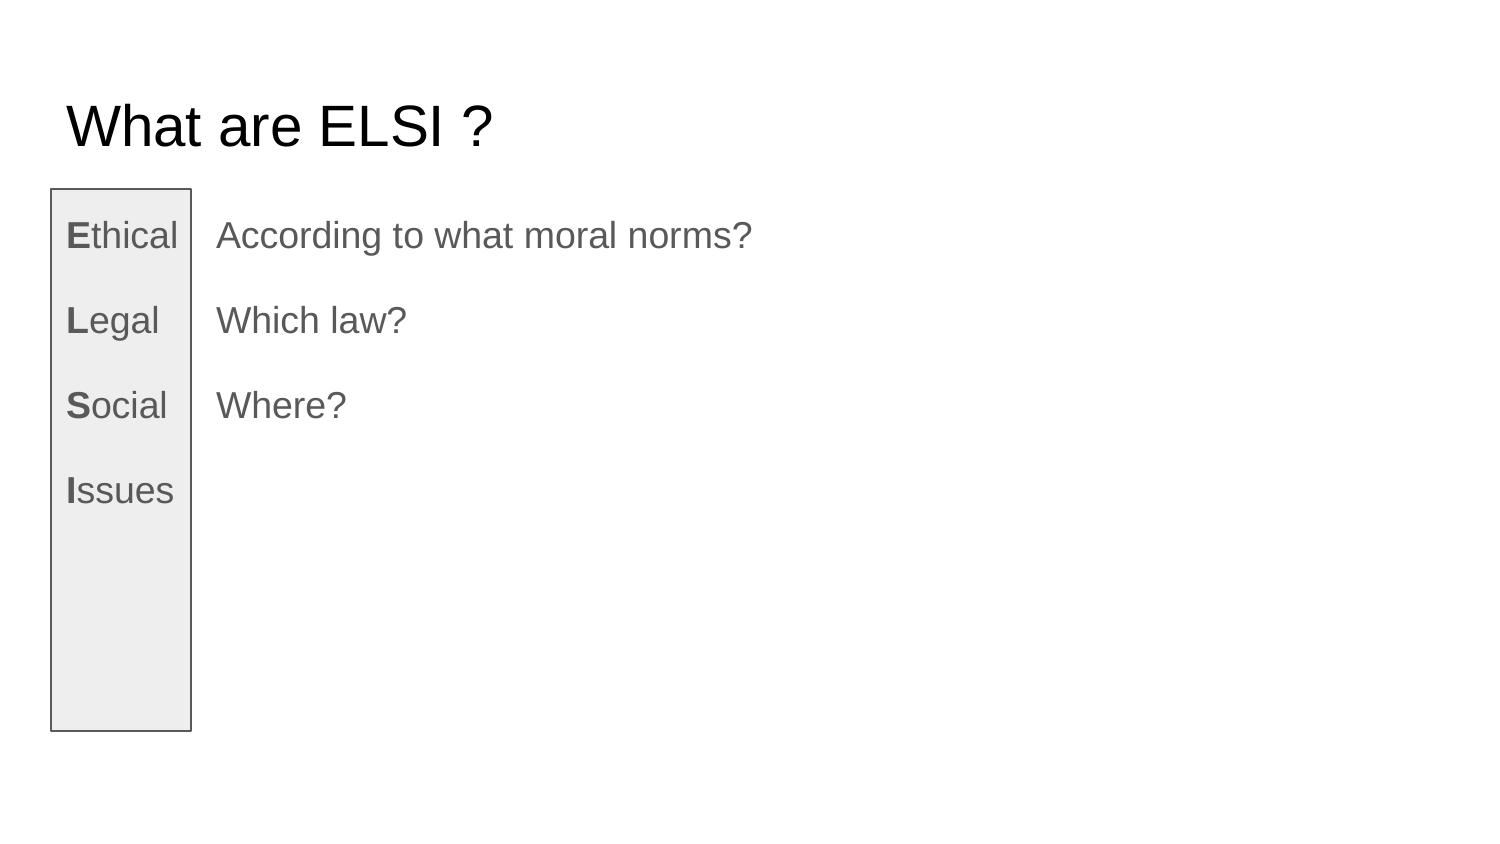

# What are ELSI ?
Ethical	According to what moral norms?
Legal	Which law?
Social	Where?
Issues